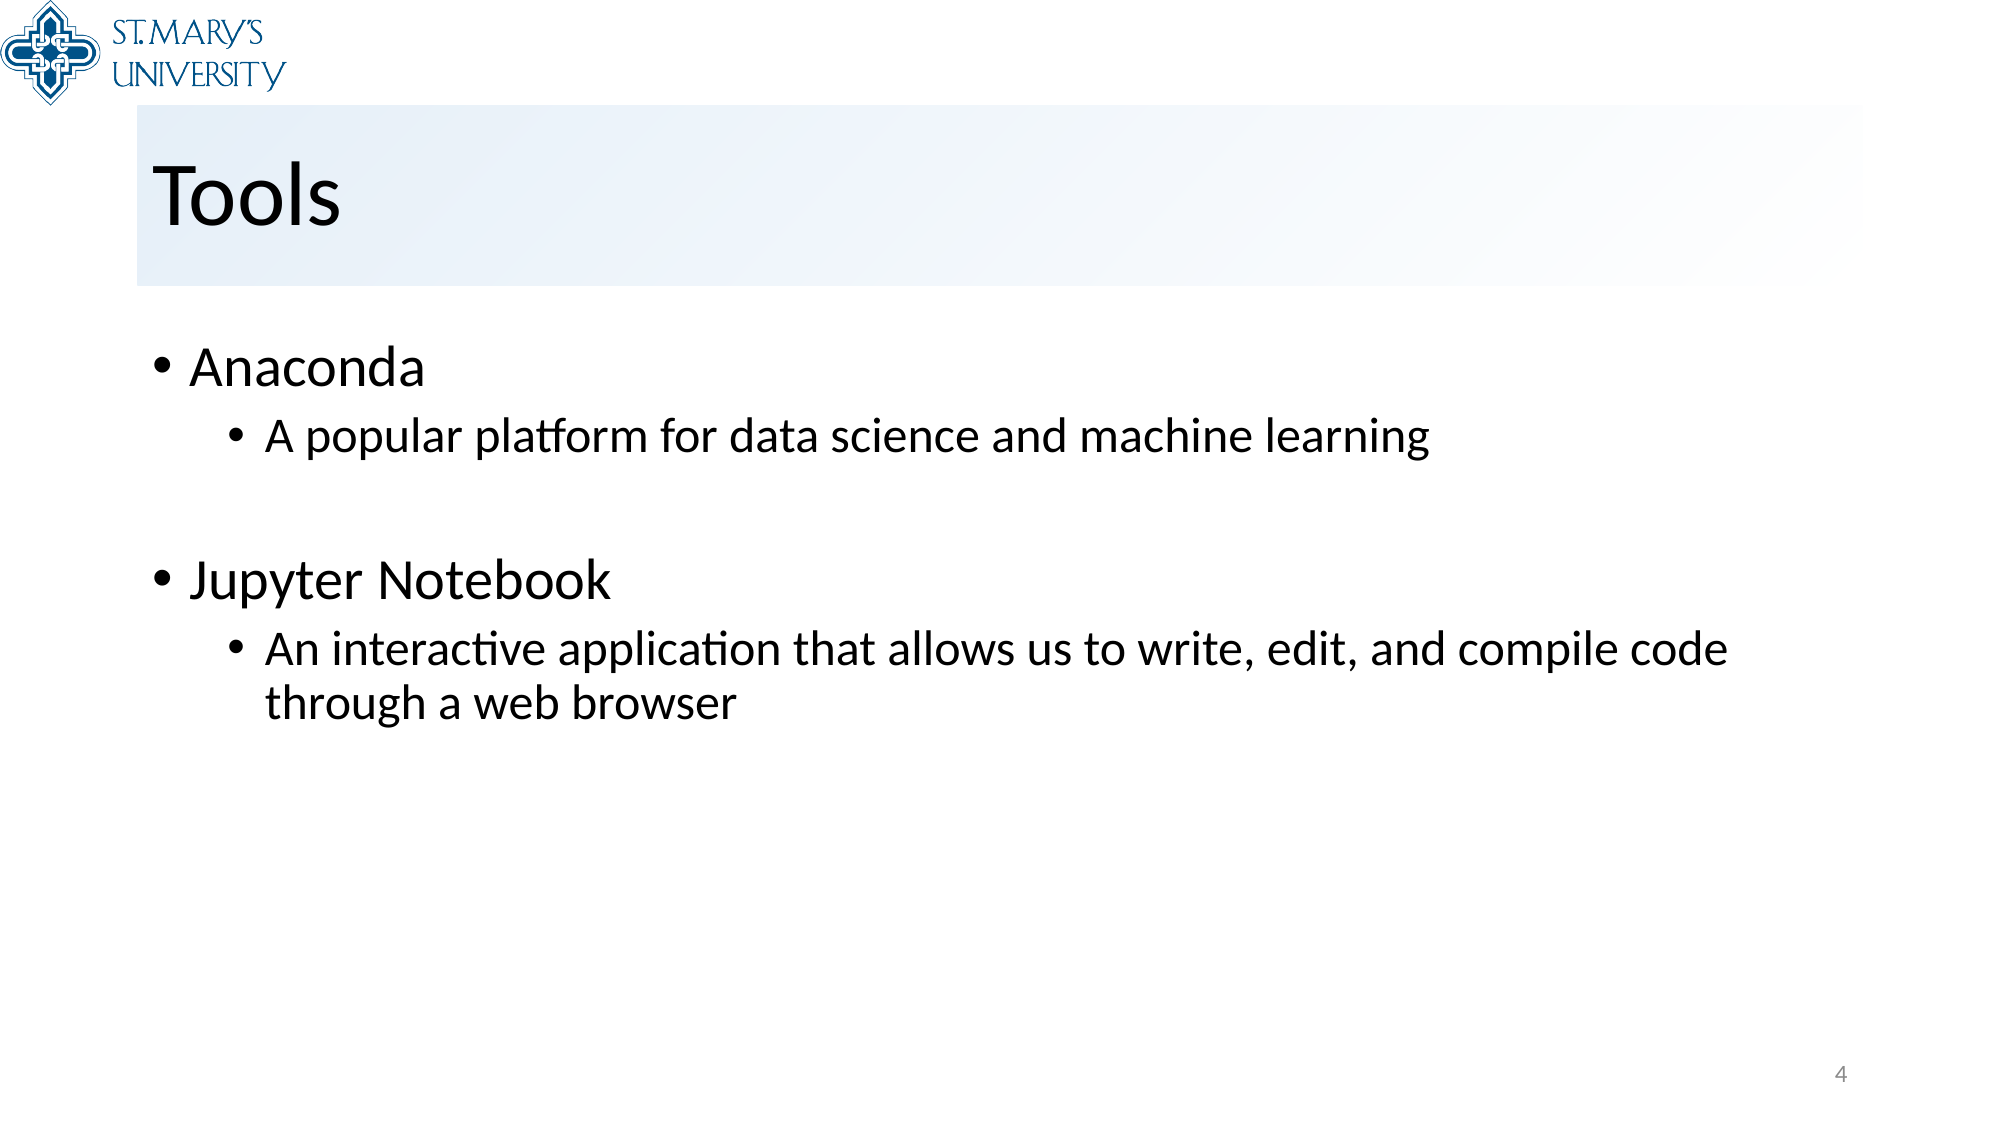

# Tools
Anaconda
A popular platform for data science and machine learning

Jupyter Notebook
An interactive application that allows us to write, edit, and compile code through a web browser

4